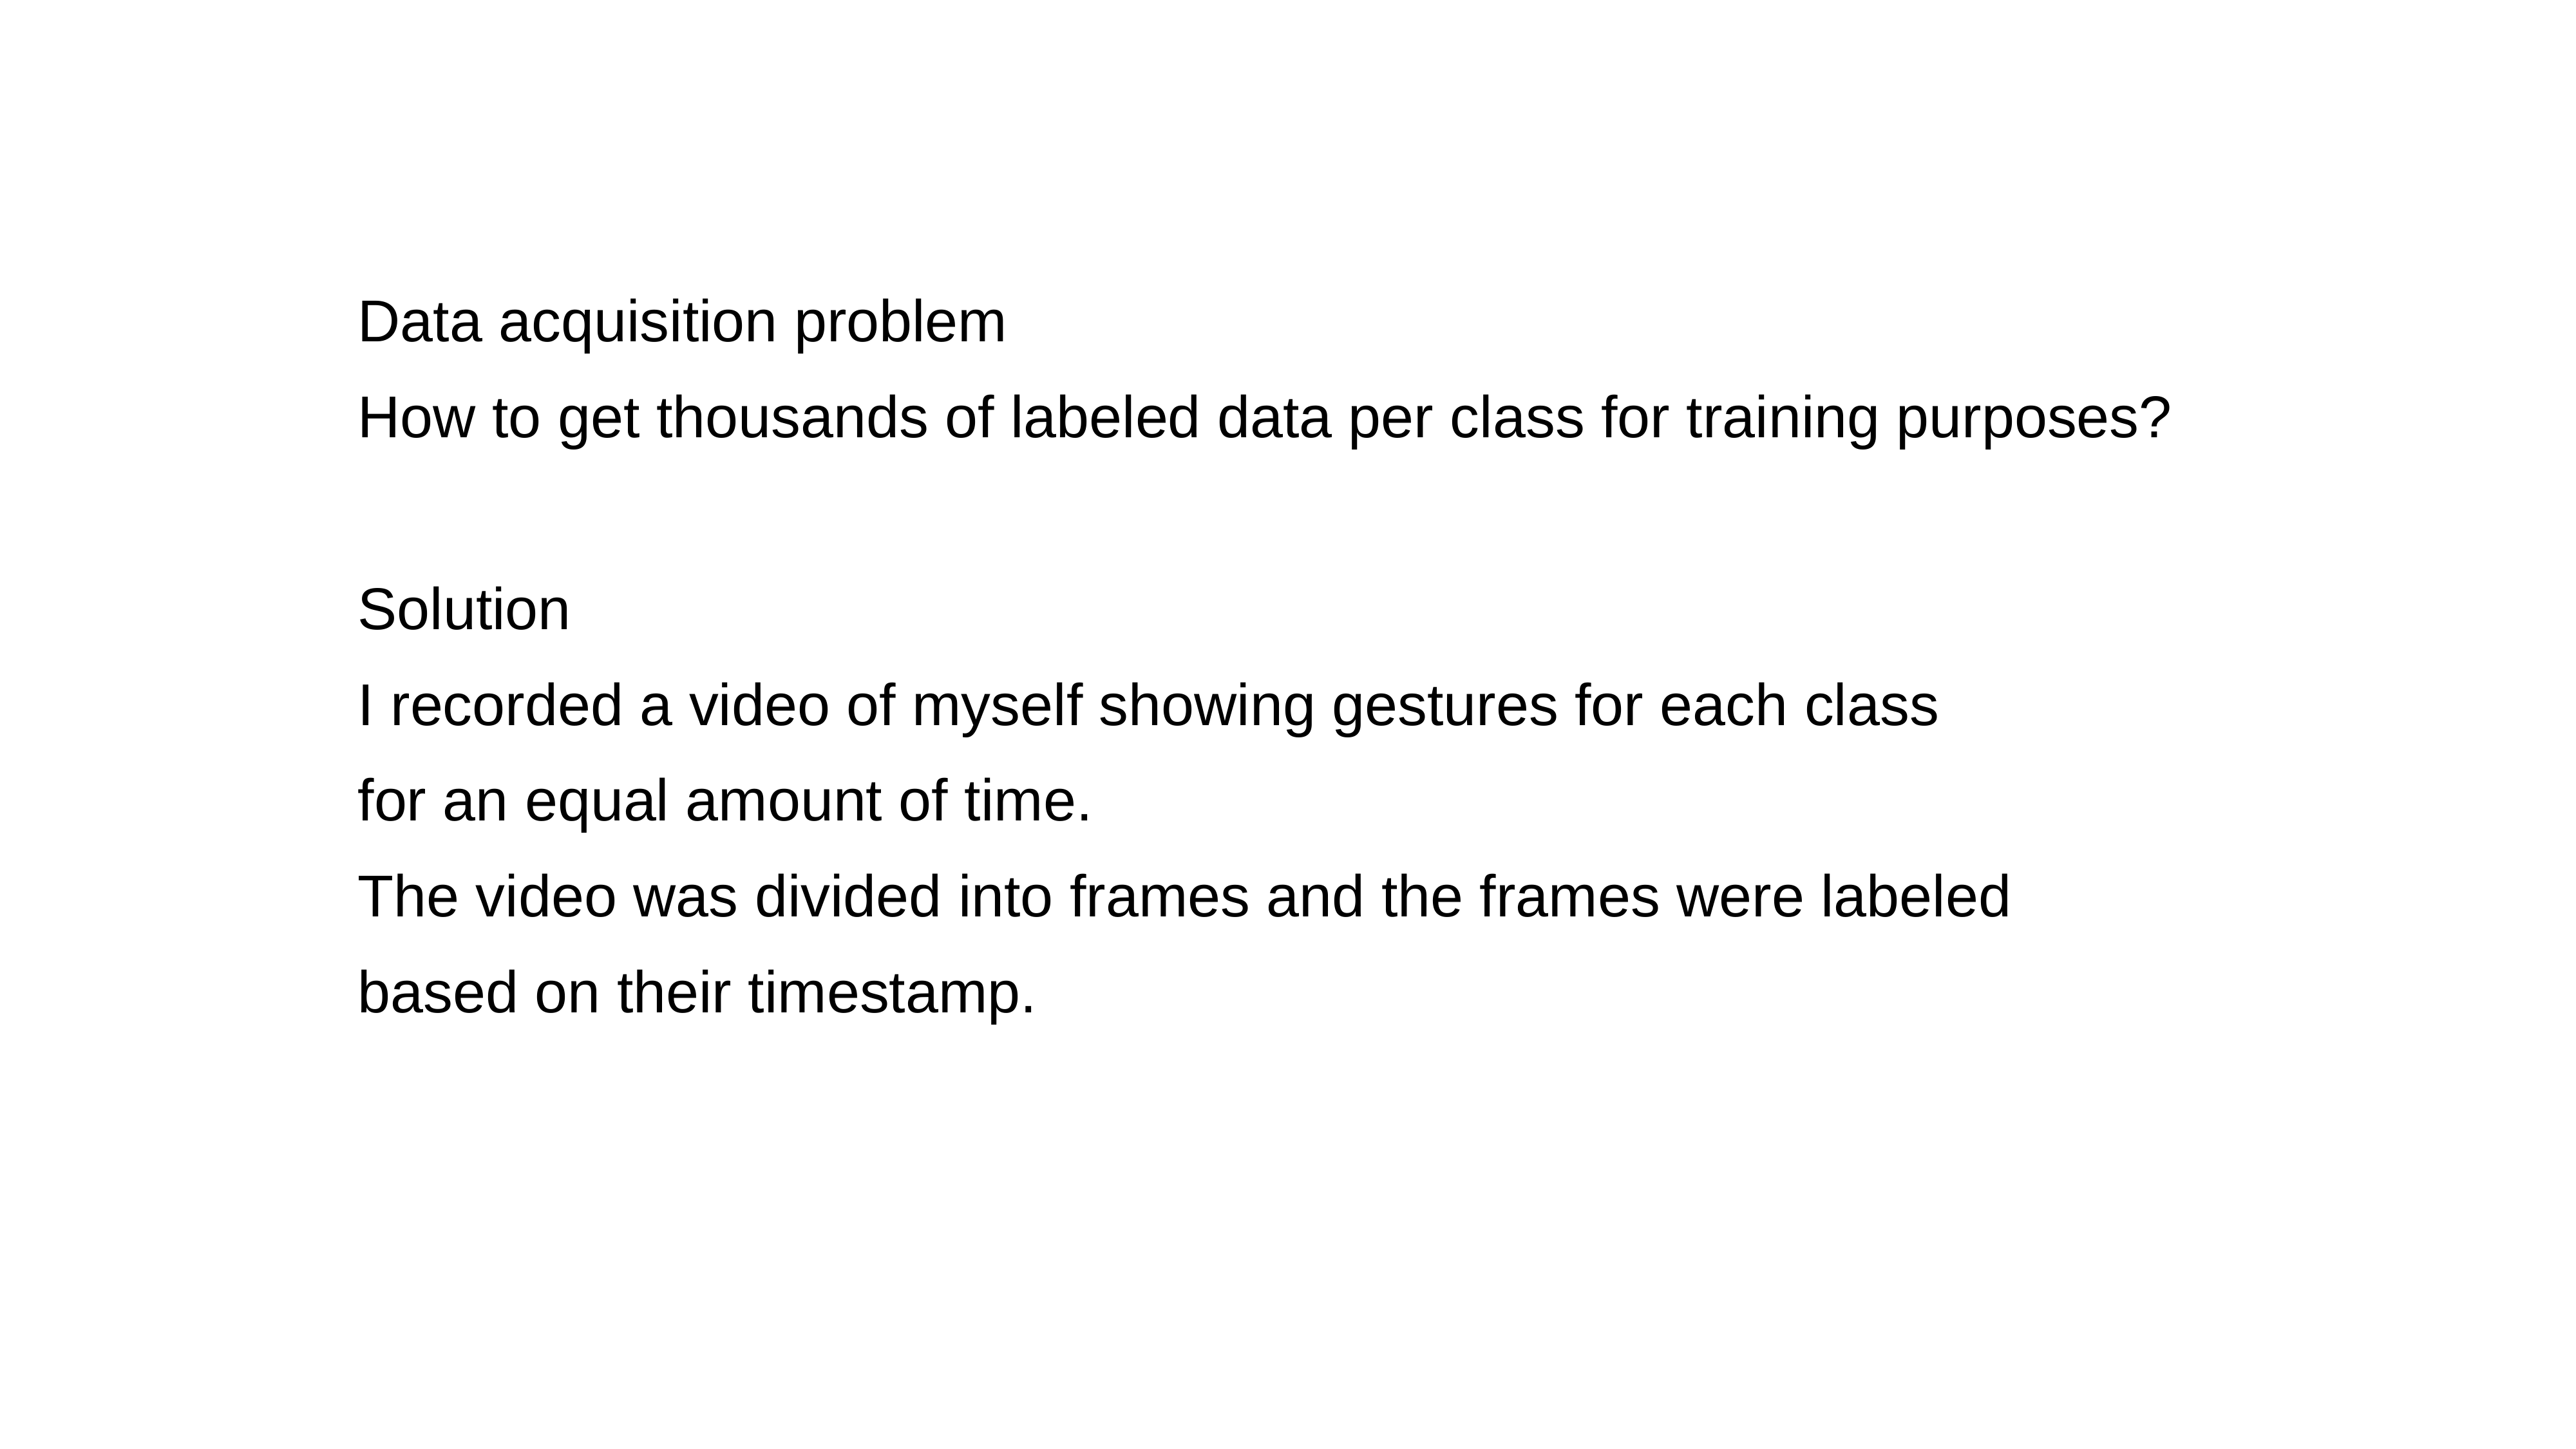

Data acquisition problem
How to get thousands of labeled data per class for training purposes?

Solution
I recorded a video of myself showing gestures for each class
for an equal amount of time.
The video was divided into frames and the frames were labeled
based on their timestamp.